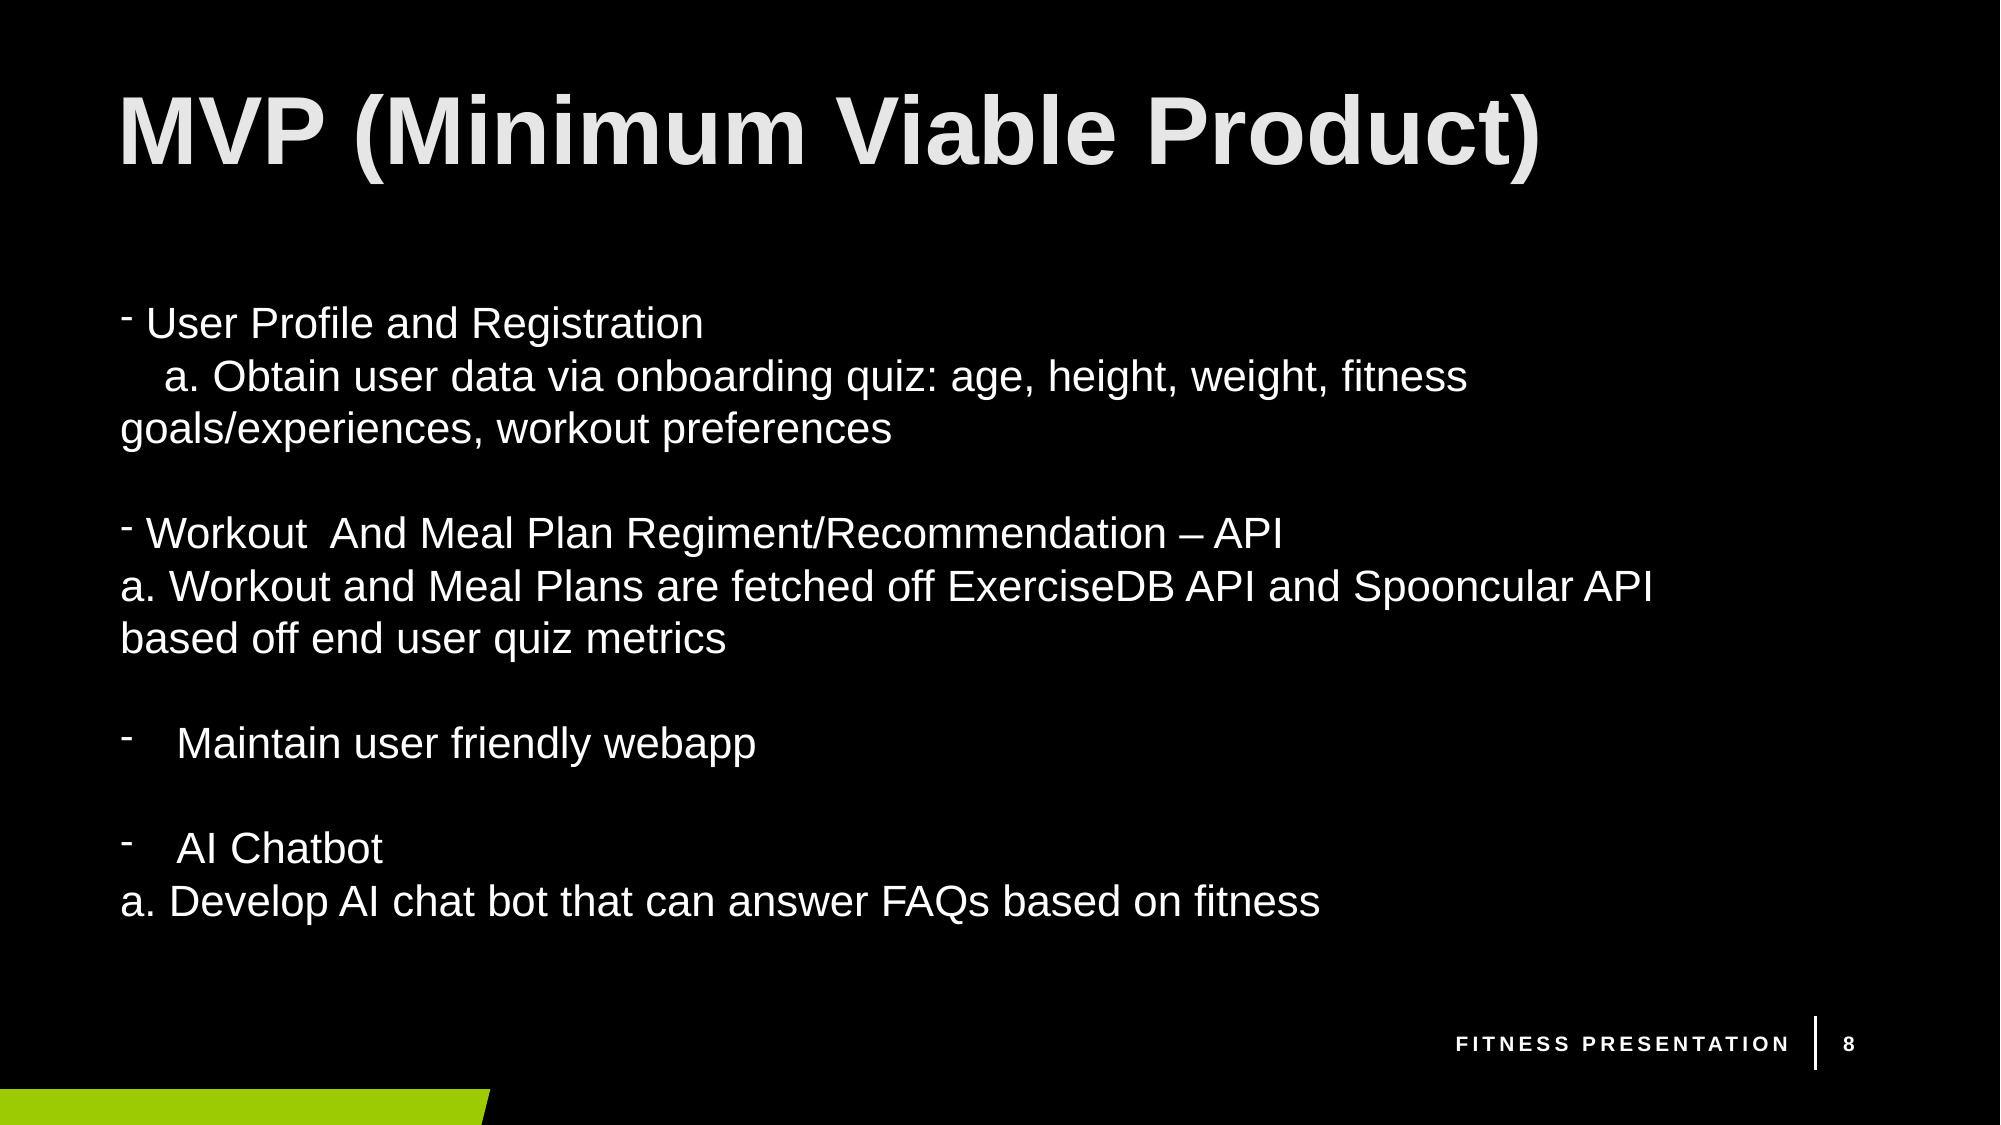

# MVP (Minimum Viable Product)

 User Profile and Registration
 a. Obtain user data via onboarding quiz: age, height, weight, fitness goals/experiences, workout preferences

 Workout  And Meal Plan Regiment/Recommendation – API
a. Workout and Meal Plans are fetched off ExerciseDB API and Spooncular API based off end user quiz metrics

Maintain user friendly webapp

AI Chatbot
a. Develop AI chat bot that can answer FAQs based on fitness

Fitness Presentation
8